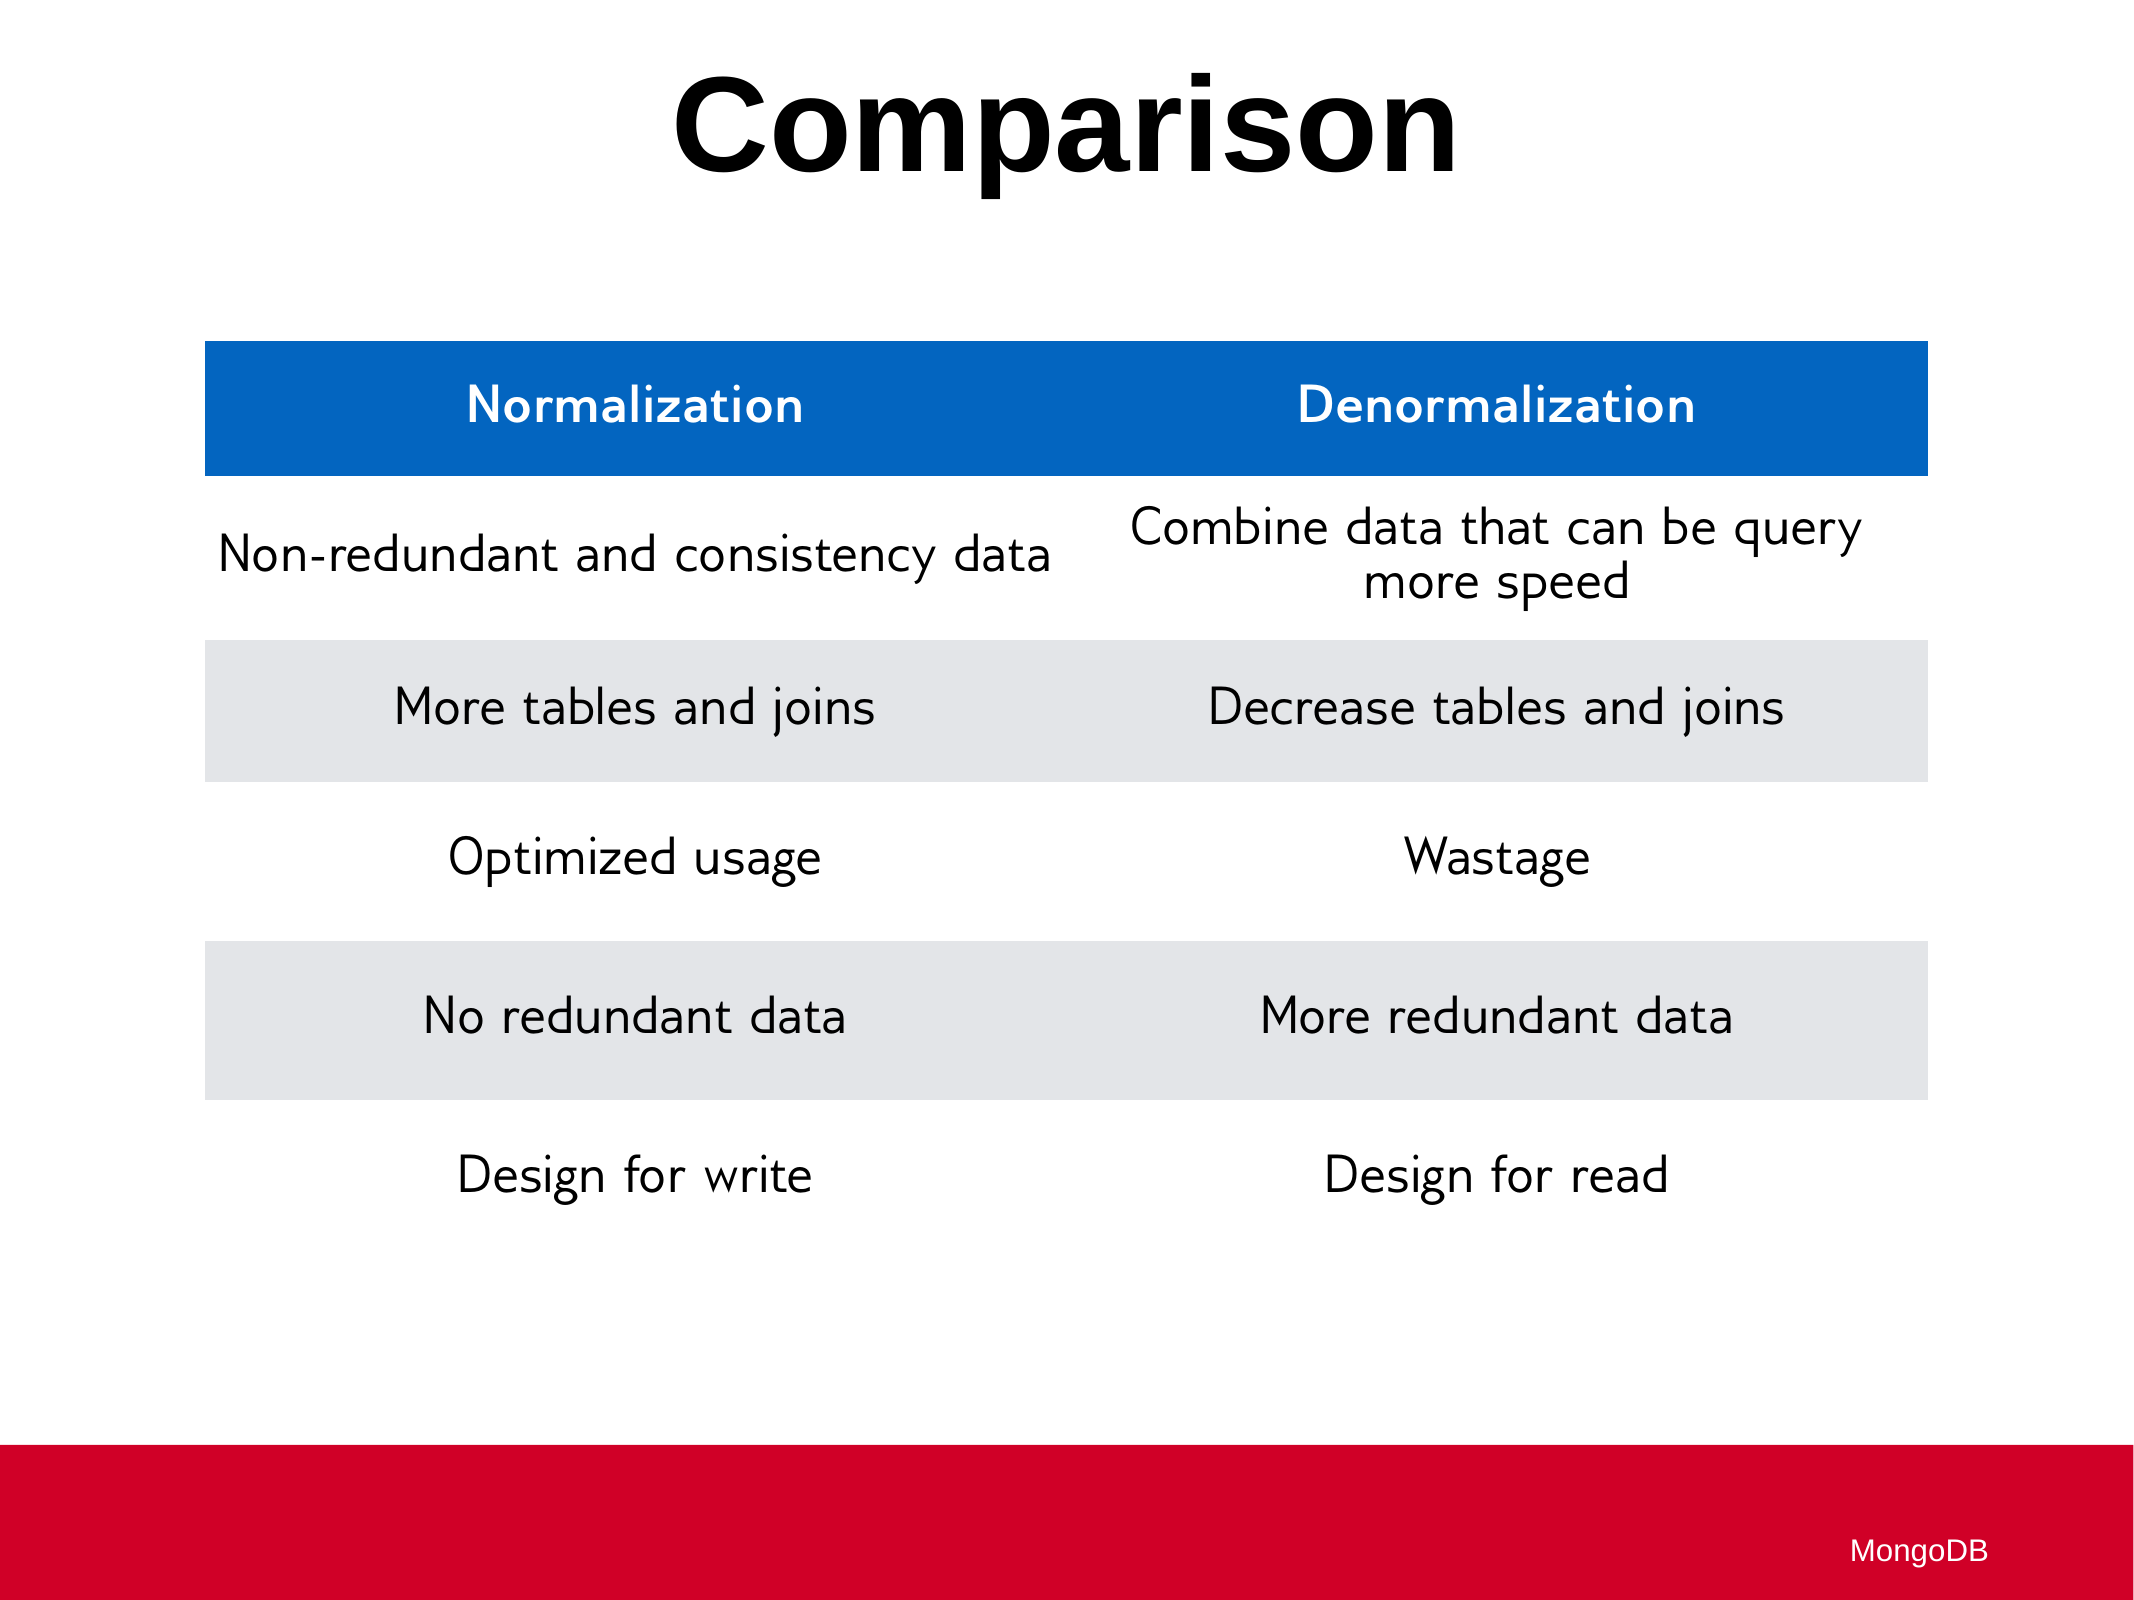

Comparison
| Normalization | Denormalization |
| --- | --- |
| Non-redundant and consistency data | Combine data that can be query more speed |
| More tables and joins | Decrease tables and joins |
| Optimized usage | Wastage |
| No redundant data | More redundant data |
| Design for write | Design for read |
47